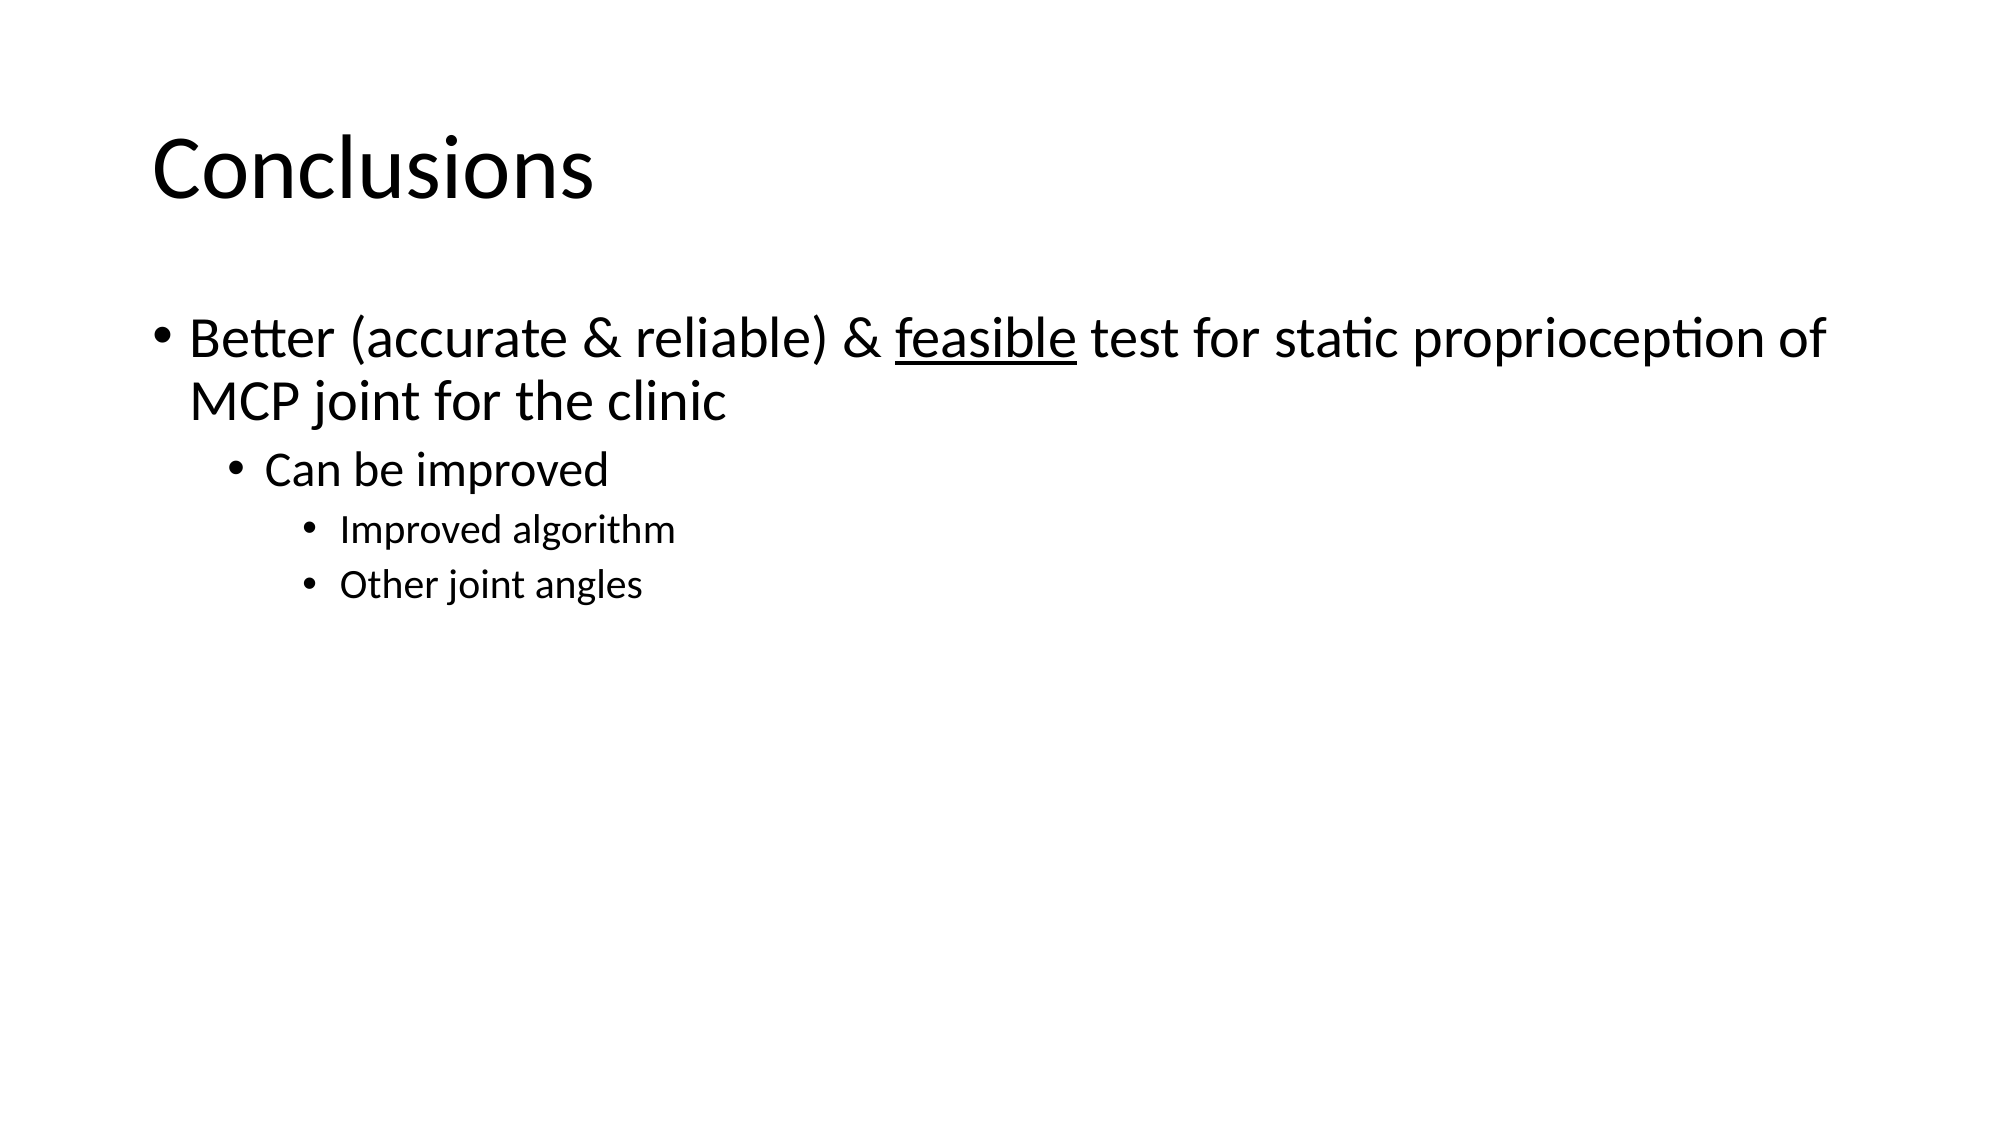

# Conclusions
Better (accurate & reliable) & feasible test for static proprioception of MCP joint for the clinic
Can be improved
Improved algorithm
Other joint angles